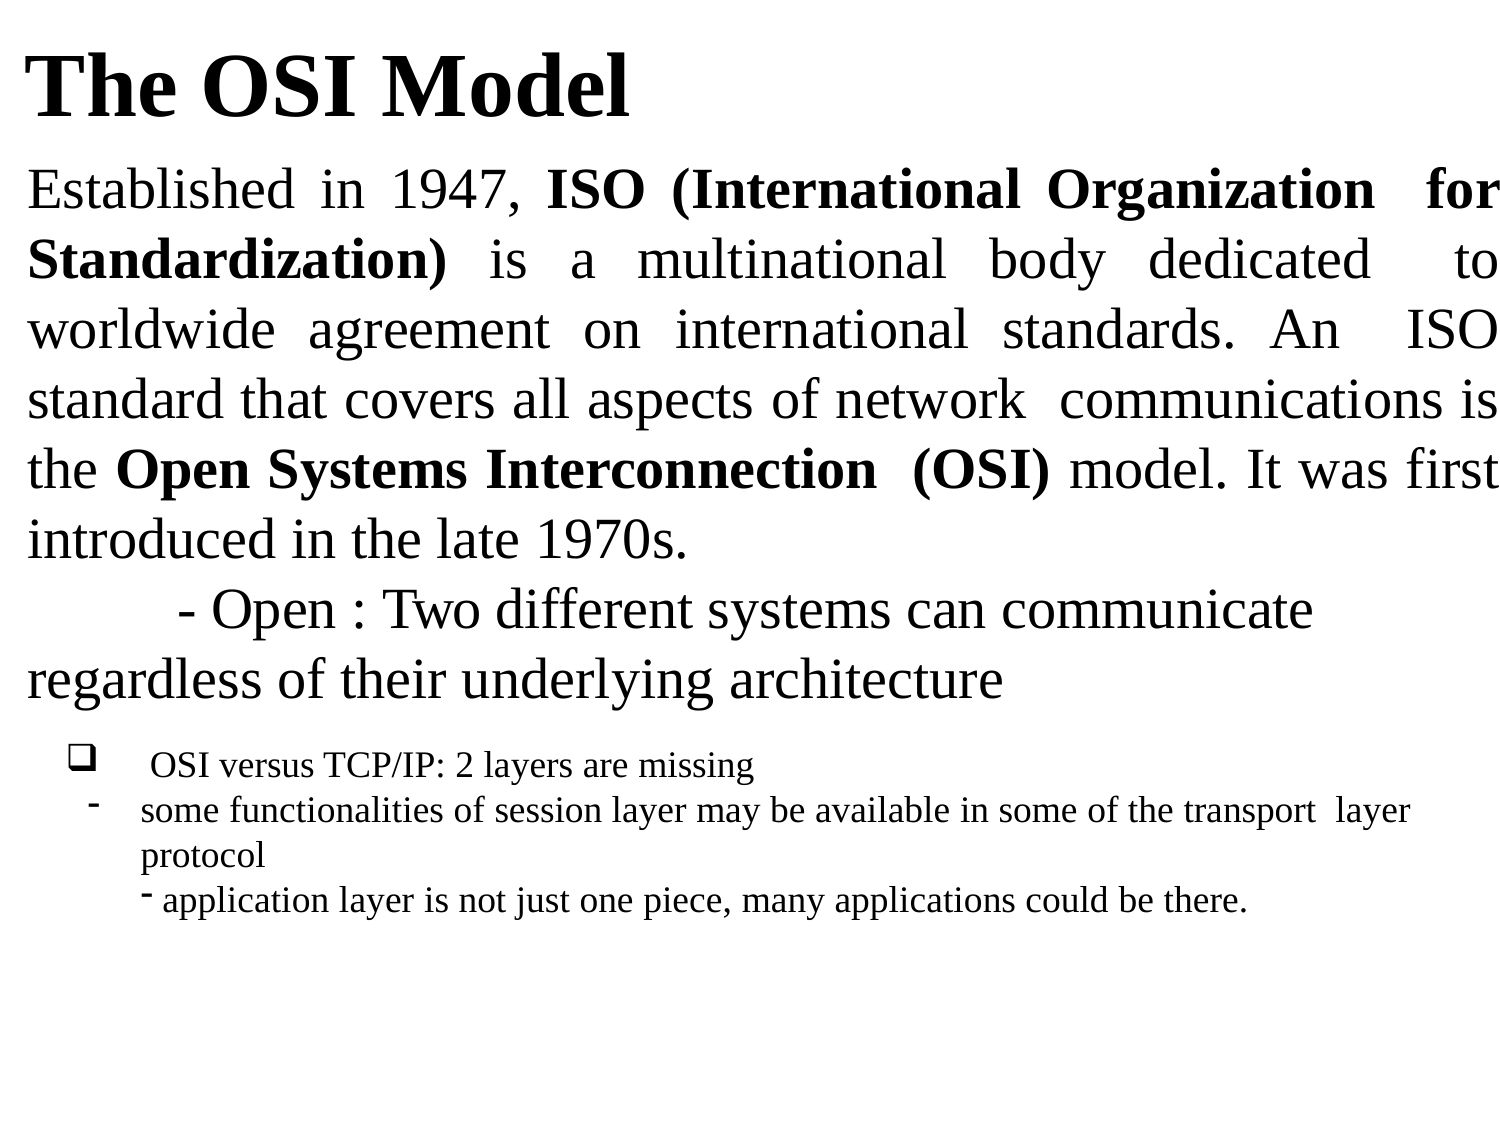

The OSI Model
Established in 1947, ISO (International Organization  for Standardization) is a multinational body dedicated  to worldwide agreement on international standards. An  ISO standard that covers all aspects of network  communications is the Open Systems Interconnection  (OSI) model. It was first introduced in the late 1970s.
- Open : Two different systems can communicate  regardless of their underlying architecture
OSI versus TCP/IP: 2 layers are missing
some functionalities of session layer may be available in some of the transport  layer protocol
application layer is not just one piece, many applications could be there.